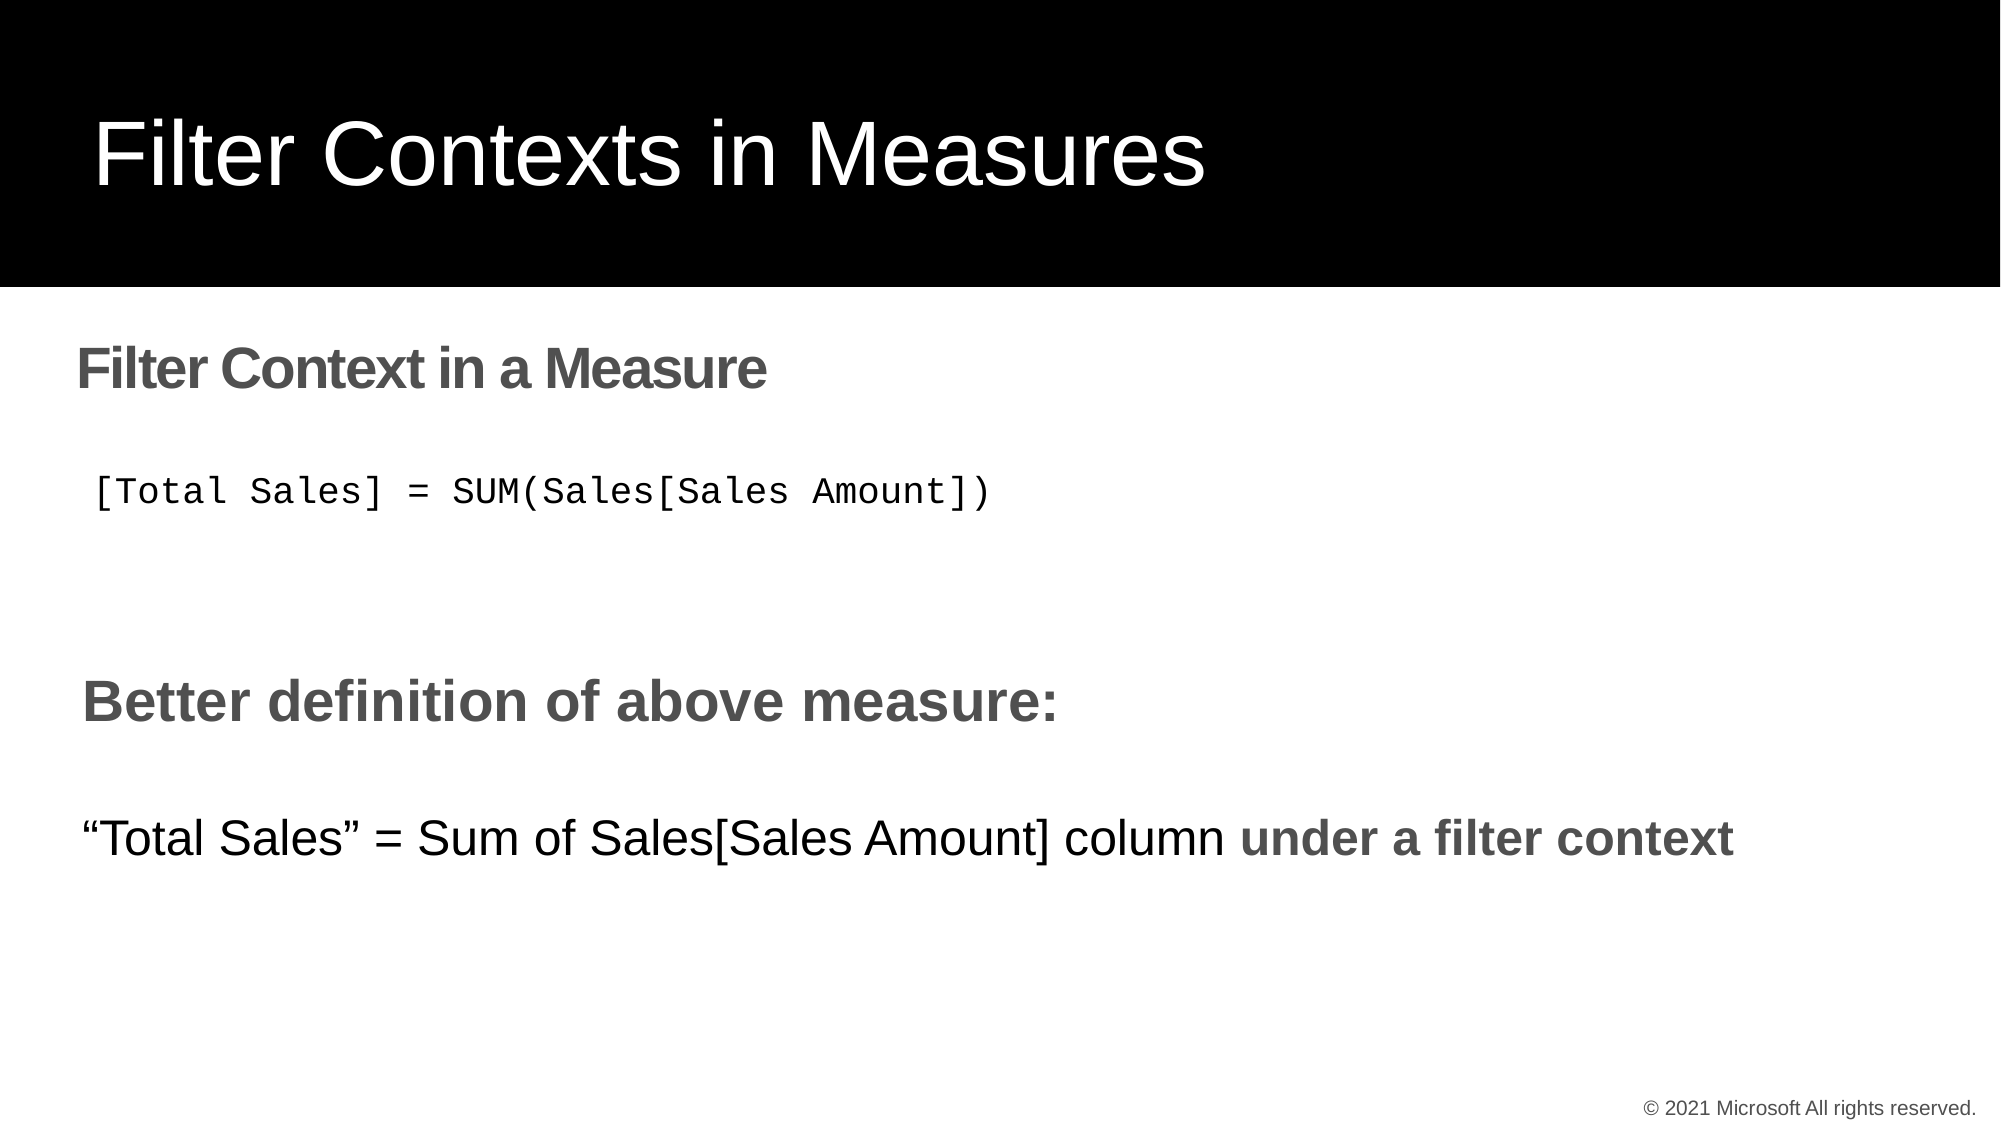

Filter Contexts in Measures

# Filter Context in a Measure
[Total Sales] = SUM(Sales[Sales Amount])
Better definition of above measure:

“Total Sales” = Sum of Sales[Sales Amount] column under a filter context

© 2021 Microsoft All rights reserved.